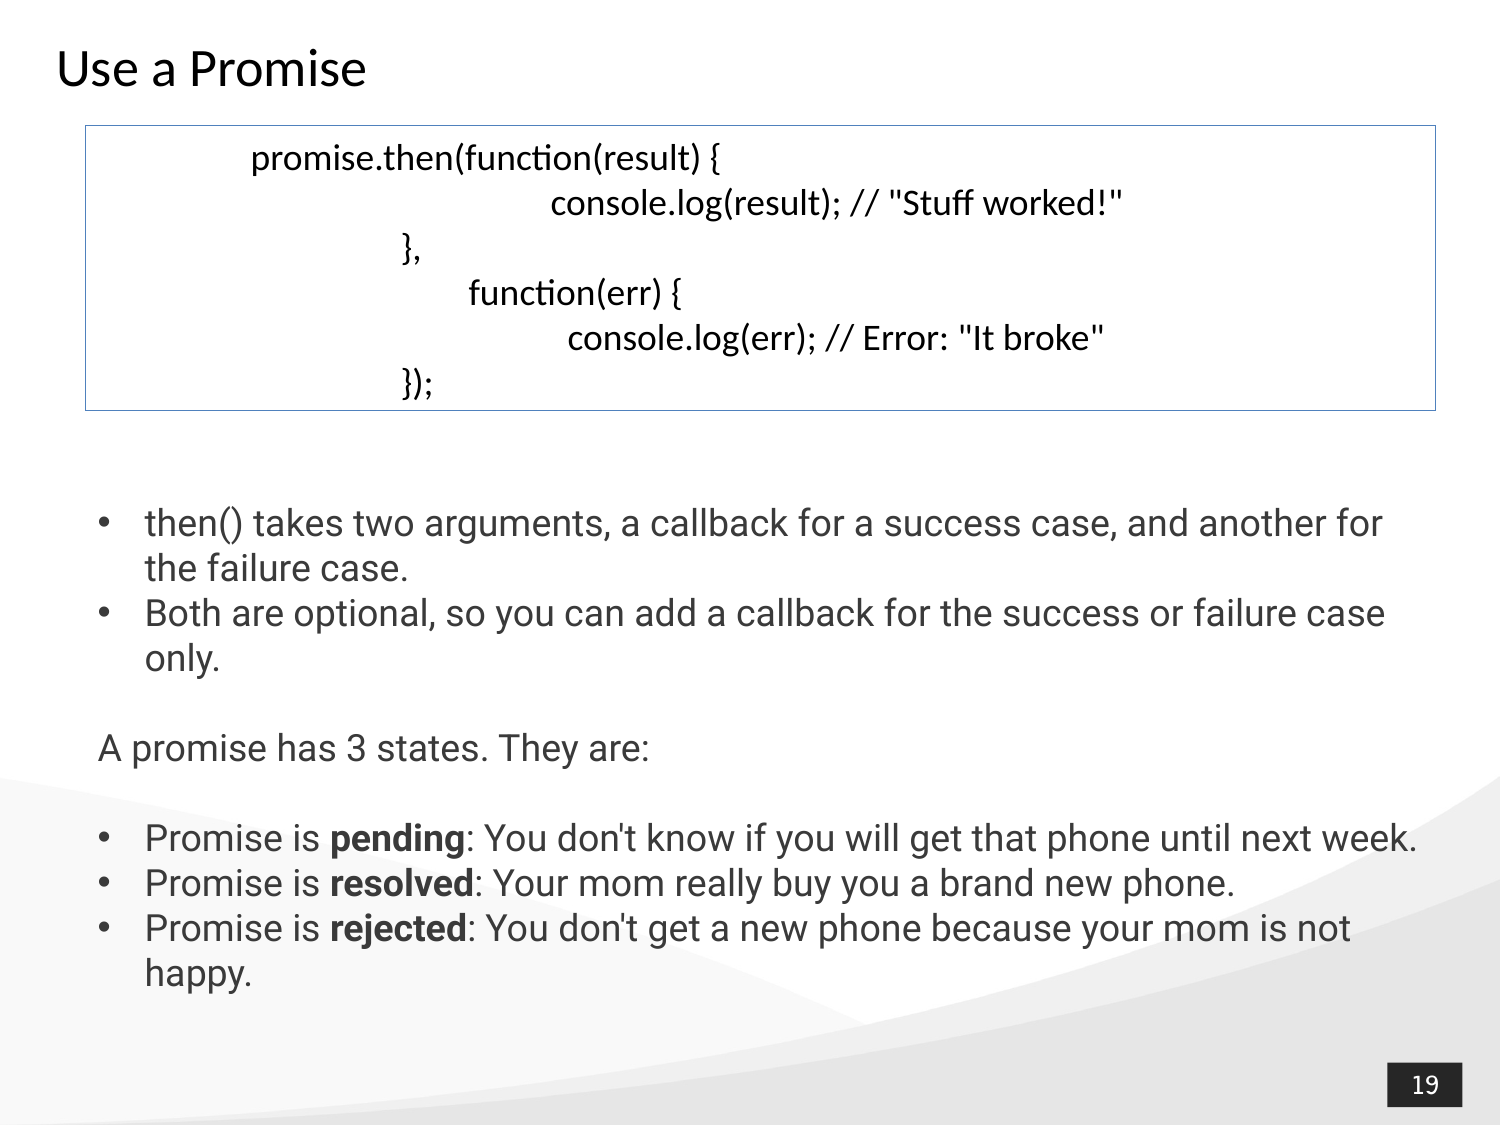

# Use a Promise
promise.then(function(result) {
  		console.log(result); // "Stuff worked!"
	},
	        function(err) {
		  console.log(err); // Error: "It broke"
	});
then() takes two arguments, a callback for a success case, and another for the failure case.
Both are optional, so you can add a callback for the success or failure case only.

A promise has 3 states. They are:

Promise is pending: You don't know if you will get that phone until next week.
Promise is resolved: Your mom really buy you a brand new phone.
Promise is rejected: You don't get a new phone because your mom is not happy.